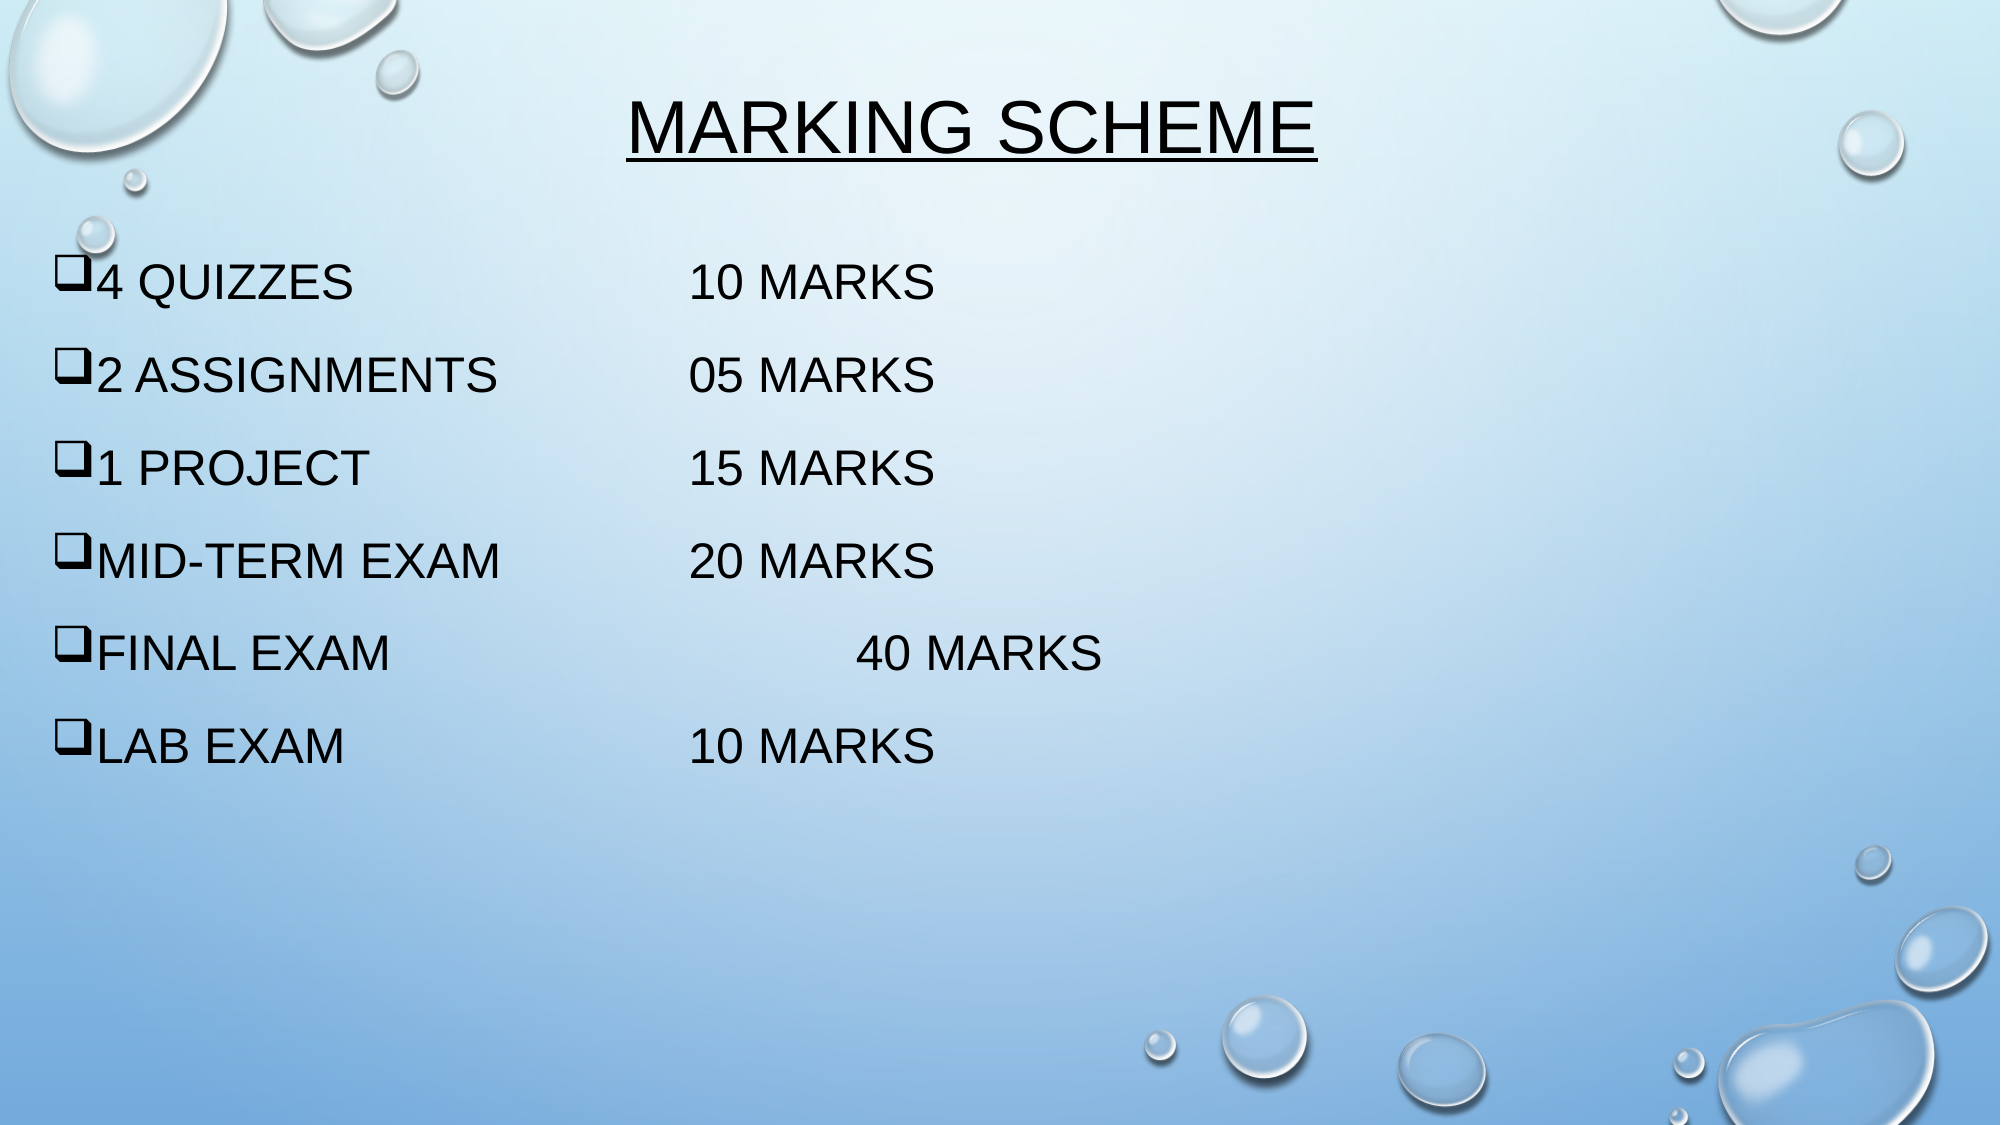

# Marking Scheme
4 quizzes			10 marks
2 Assignments		05 marks
1 Project			15 marks
Mid-term Exam		20 marks
Final Exam		            40 marks
Lab exam			10 marks